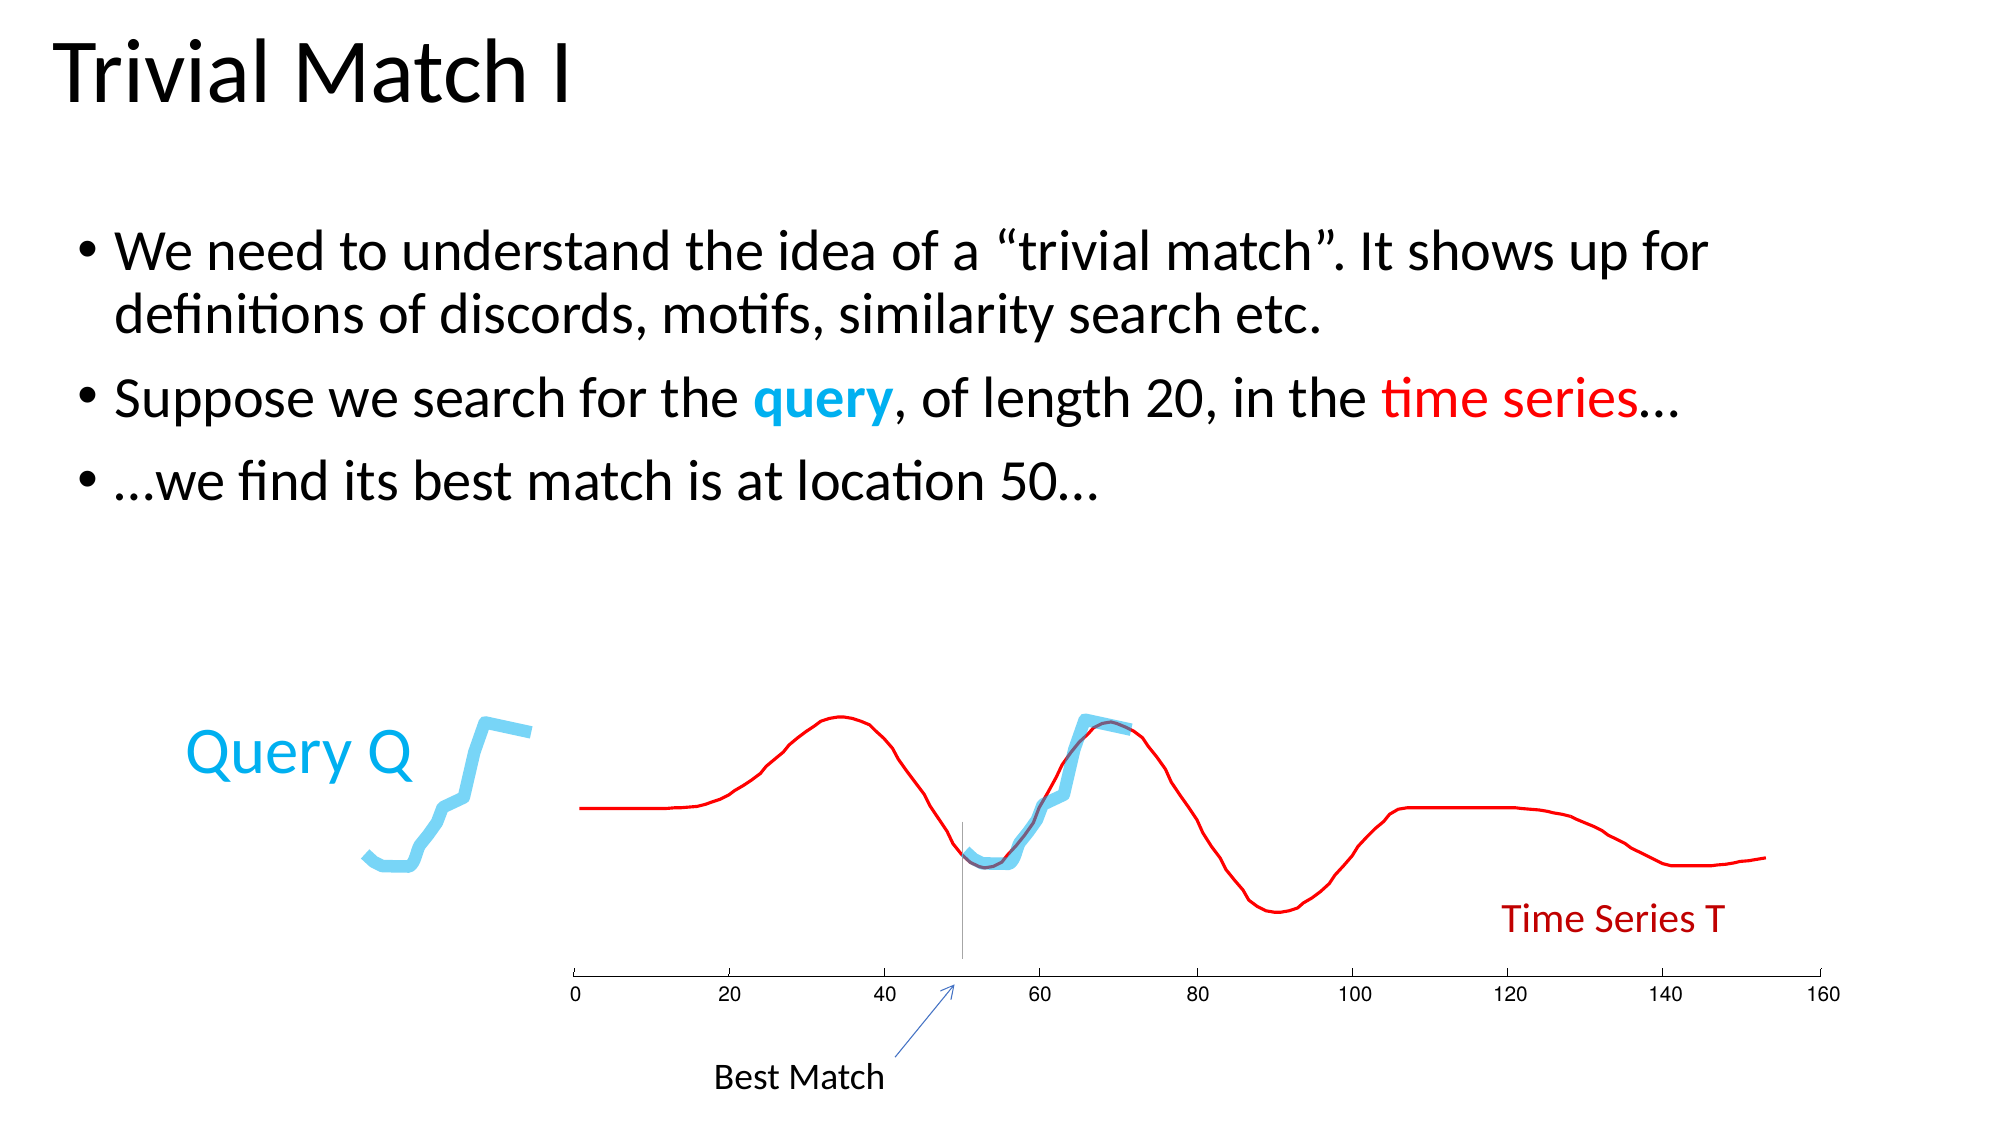

# Trivial Match I
We need to understand the idea of a “trivial match”. It shows up for definitions of discords, motifs, similarity search etc.
Suppose we search for the query, of length 20, in the time series…
…we find its best match is at location 50…
Query Q

Time Series T

0
20
40
60
80
100
120
140
160
Best Match